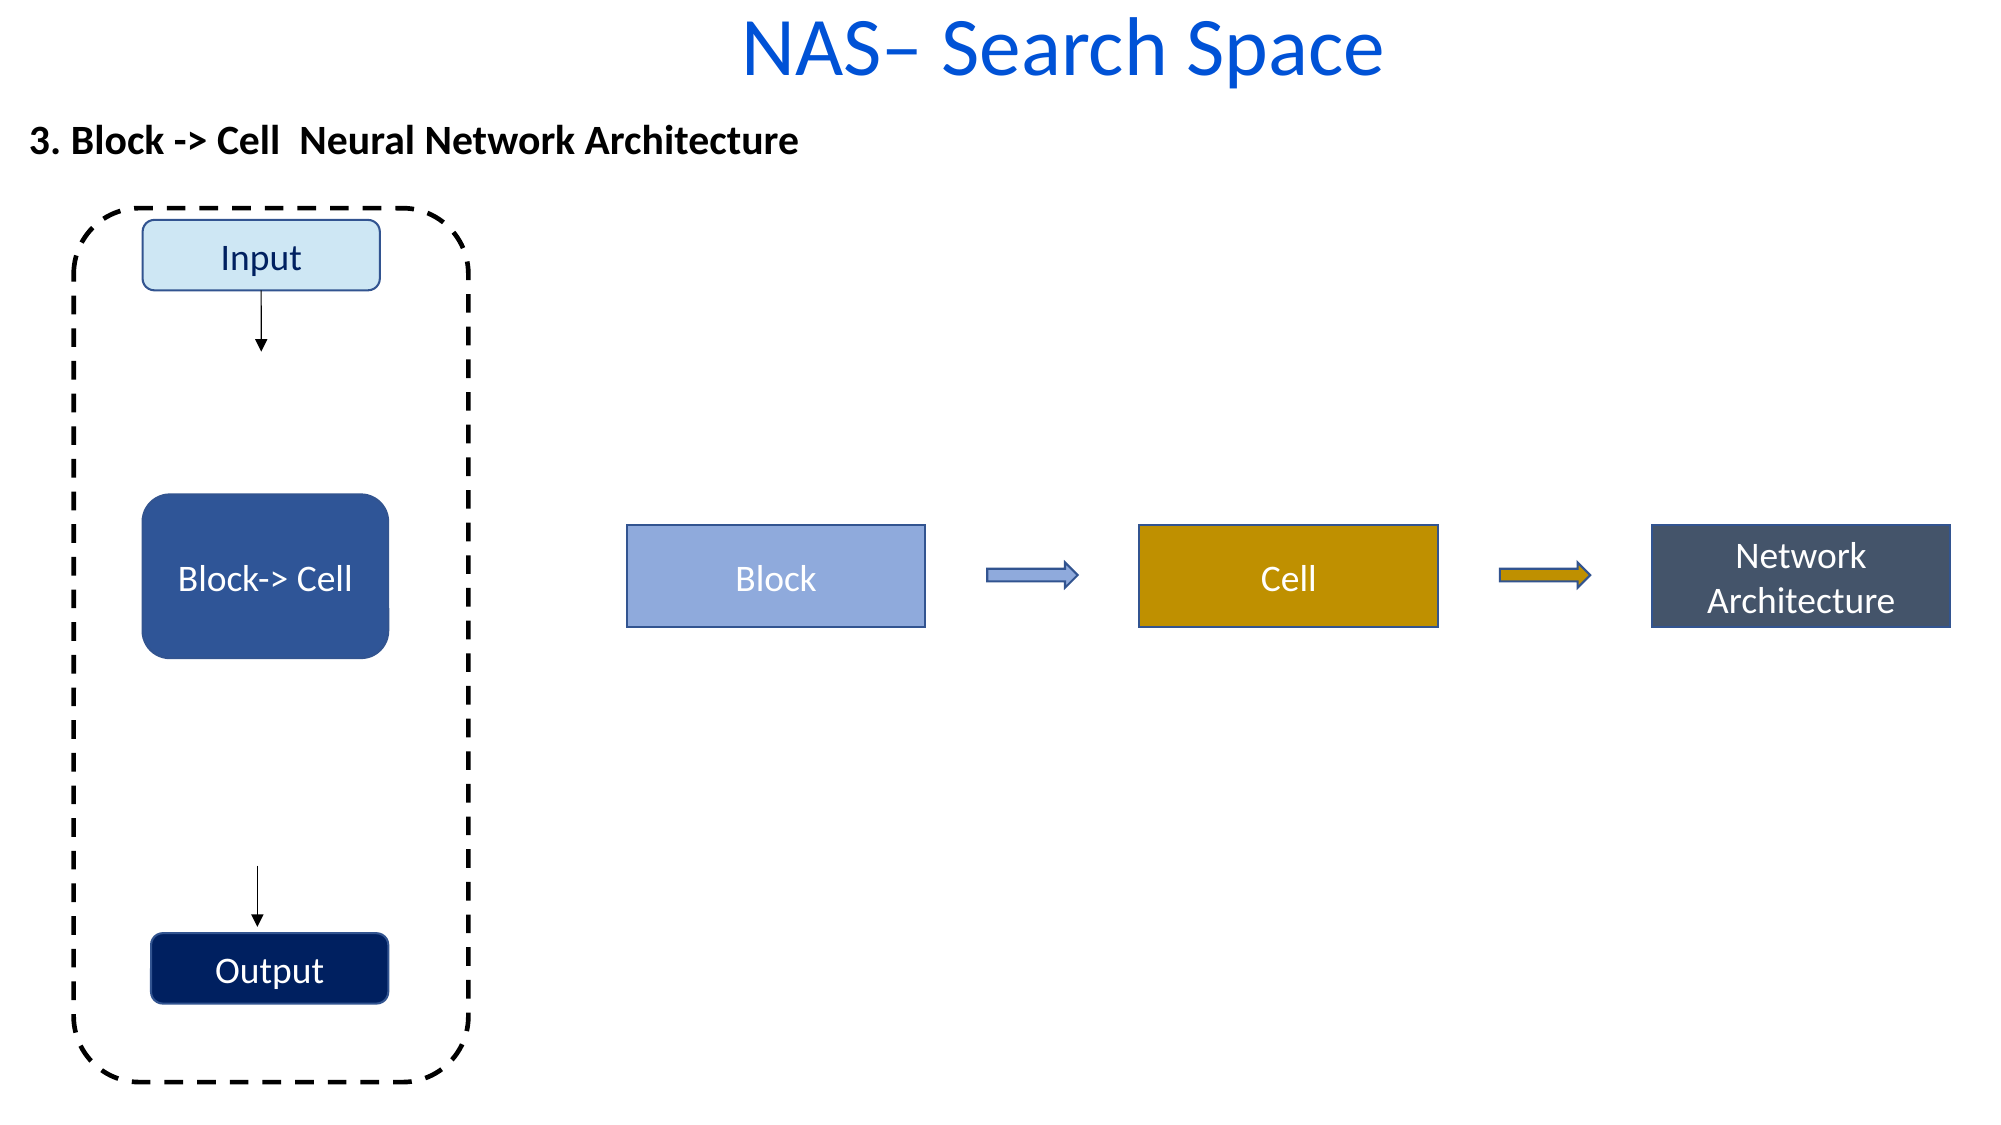

NAS– Search Space
3. Block -> Cell  Neural Network Architecture

Input
Block-> Cell
Block
Cell
Network Architecture

Output